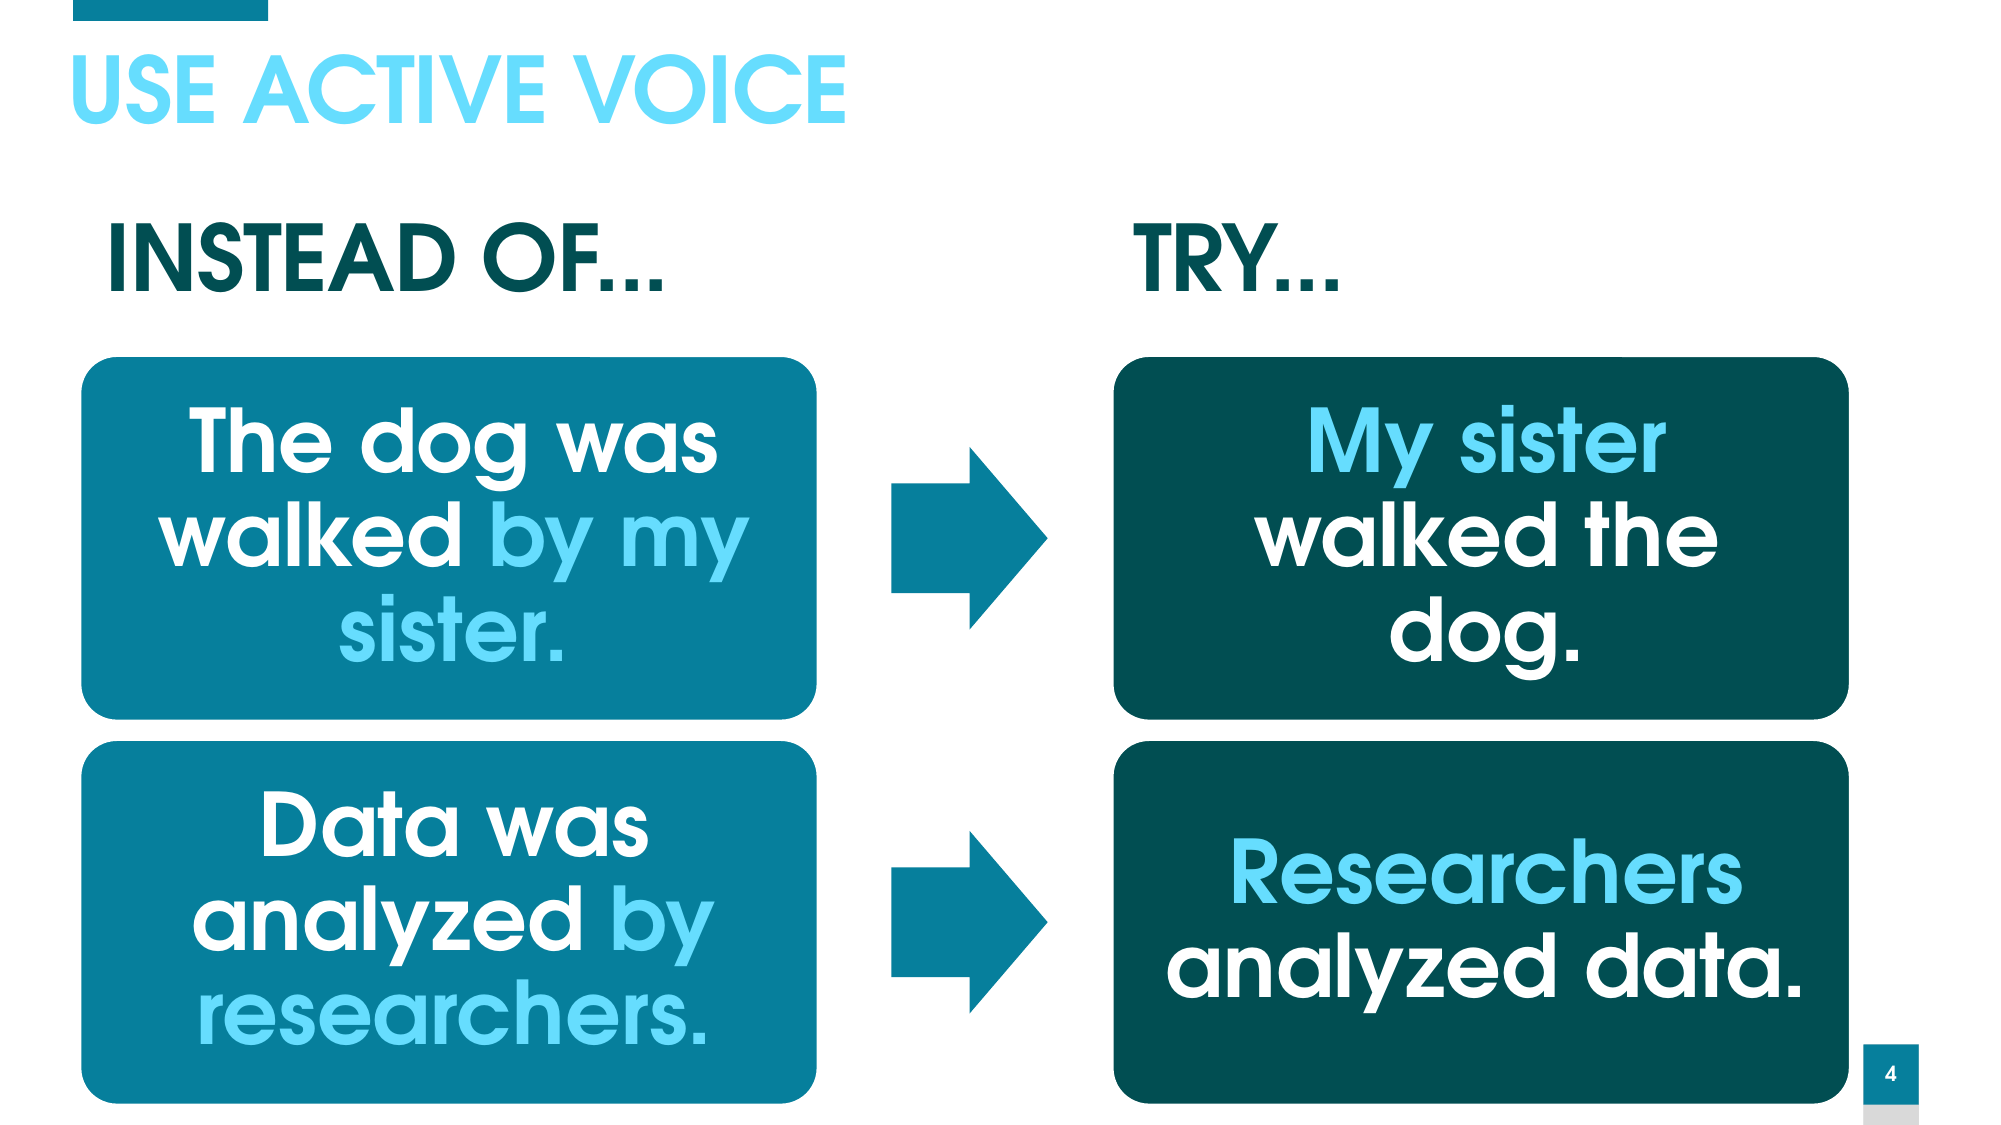

USE ACTIVE VOICE
# INSTEAD OF...                   TRY...
The dog was walked by my sister.

My sister walked the dog.
Data was analyzed by researchers.

Researchers analyzed data.

4